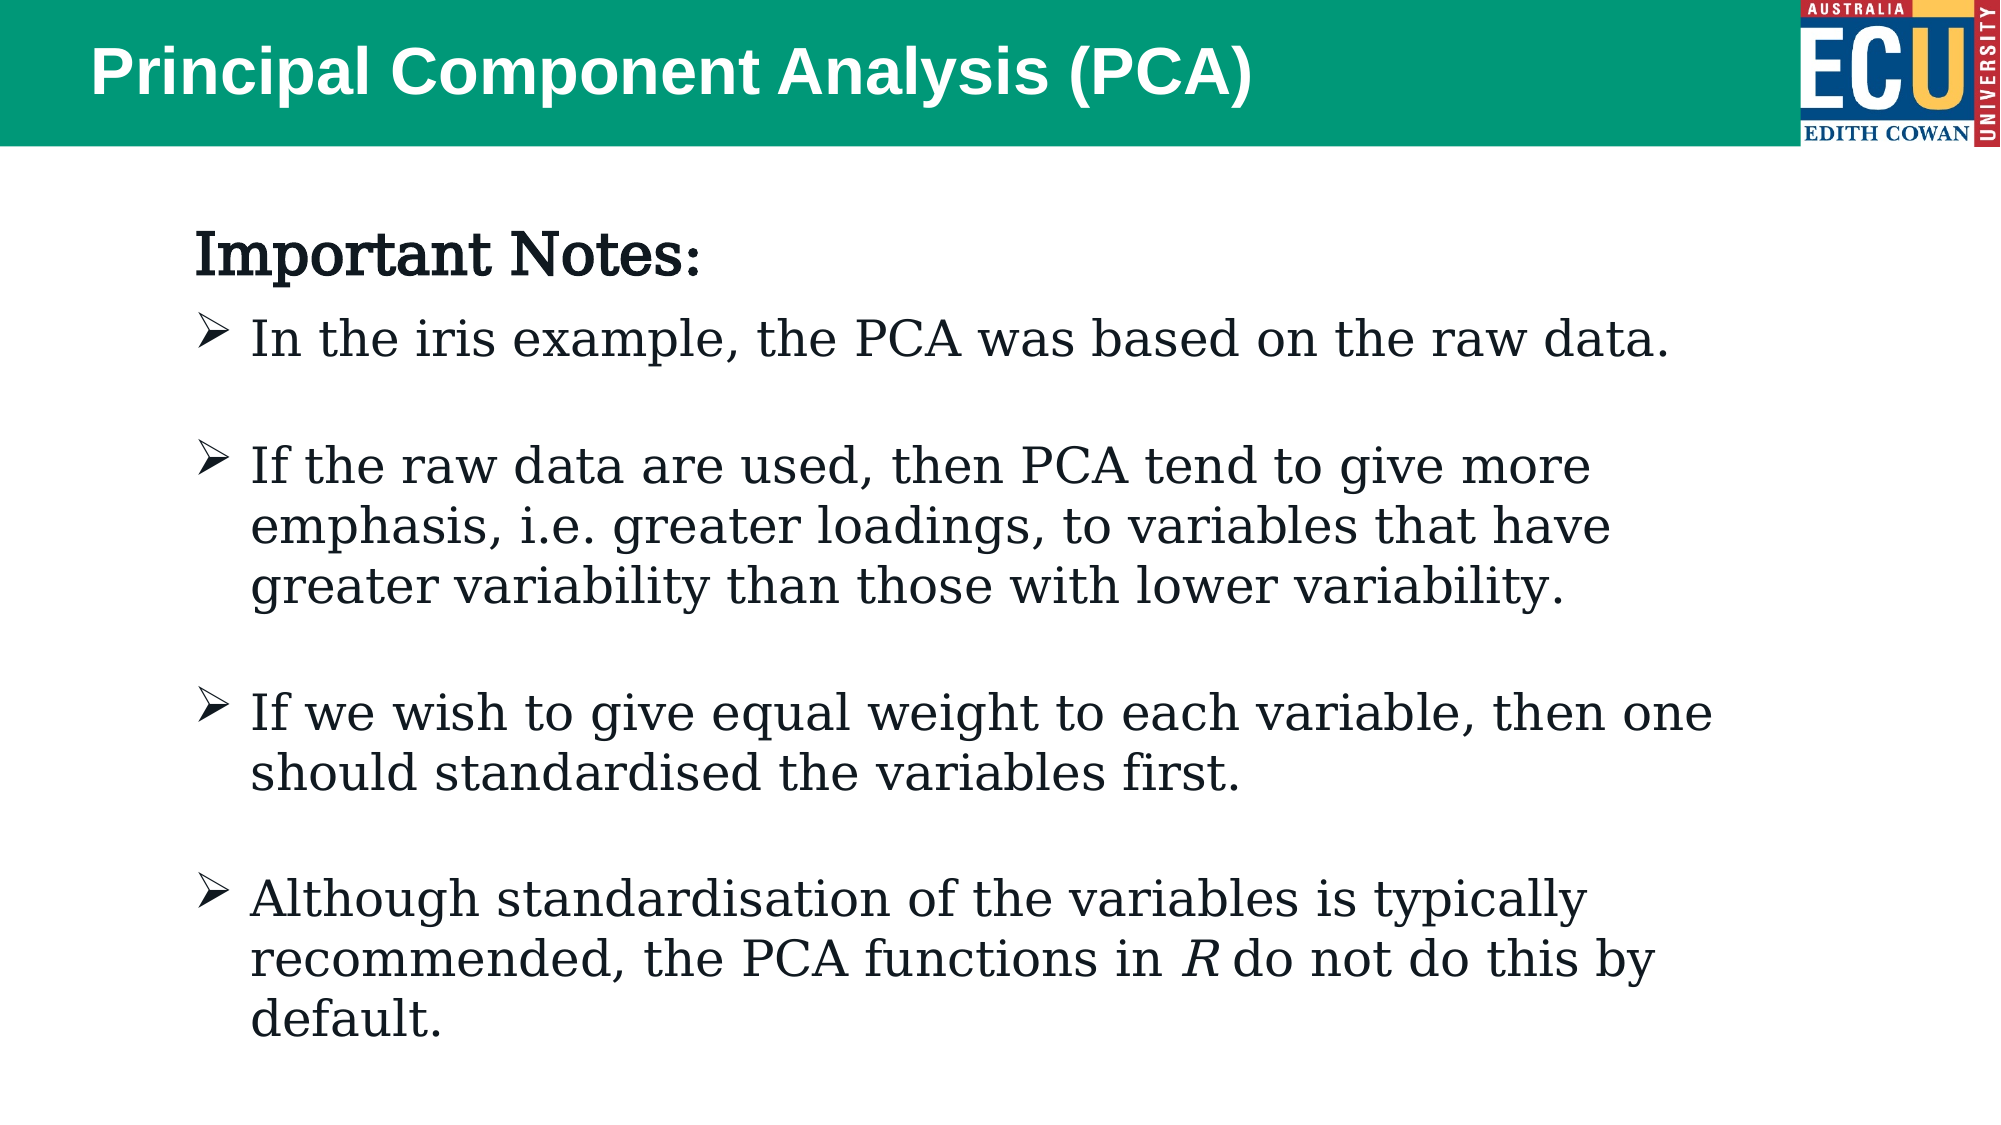

# Principal Component Analysis (PCA)
Important Notes:
In the iris example, the PCA was based on the raw data.

If the raw data are used, then PCA tend to give more emphasis, i.e. greater loadings, to variables that have greater variability than those with lower variability.

If we wish to give equal weight to each variable, then one should standardised the variables first.

Although standardisation of the variables is typically recommended, the PCA functions in R do not do this by default.